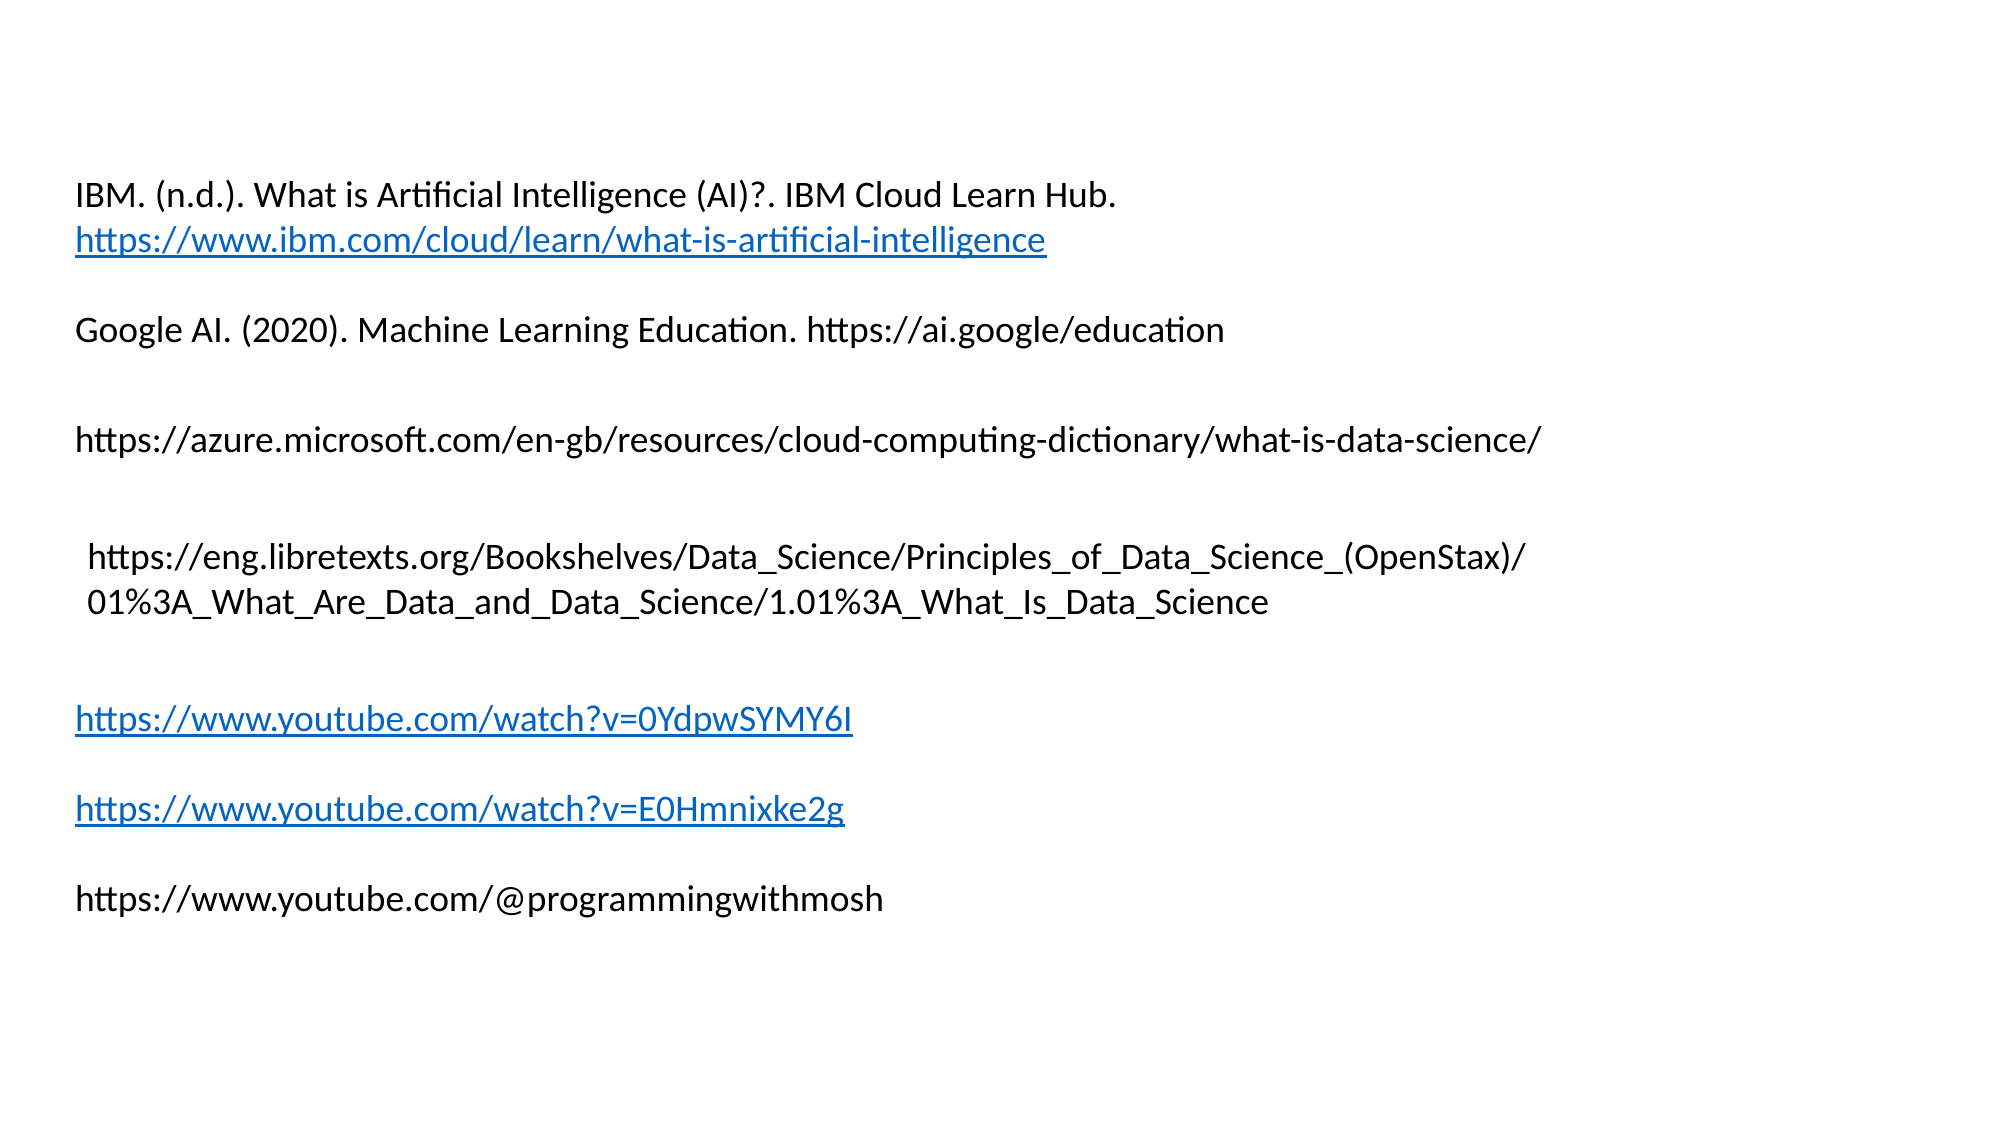

IBM. (n.d.). What is Artificial Intelligence (AI)?. IBM Cloud Learn Hub. https://www.ibm.com/cloud/learn/what-is-artificial-intelligence

Google AI. (2020). Machine Learning Education. https://ai.google/education
https://azure.microsoft.com/en-gb/resources/cloud-computing-dictionary/what-is-data-science/
https://eng.libretexts.org/Bookshelves/Data_Science/Principles_of_Data_Science_(OpenStax)/01%3A_What_Are_Data_and_Data_Science/1.01%3A_What_Is_Data_Science
https://www.youtube.com/watch?v=0YdpwSYMY6I

https://www.youtube.com/watch?v=E0Hmnixke2g

https://www.youtube.com/@programmingwithmosh